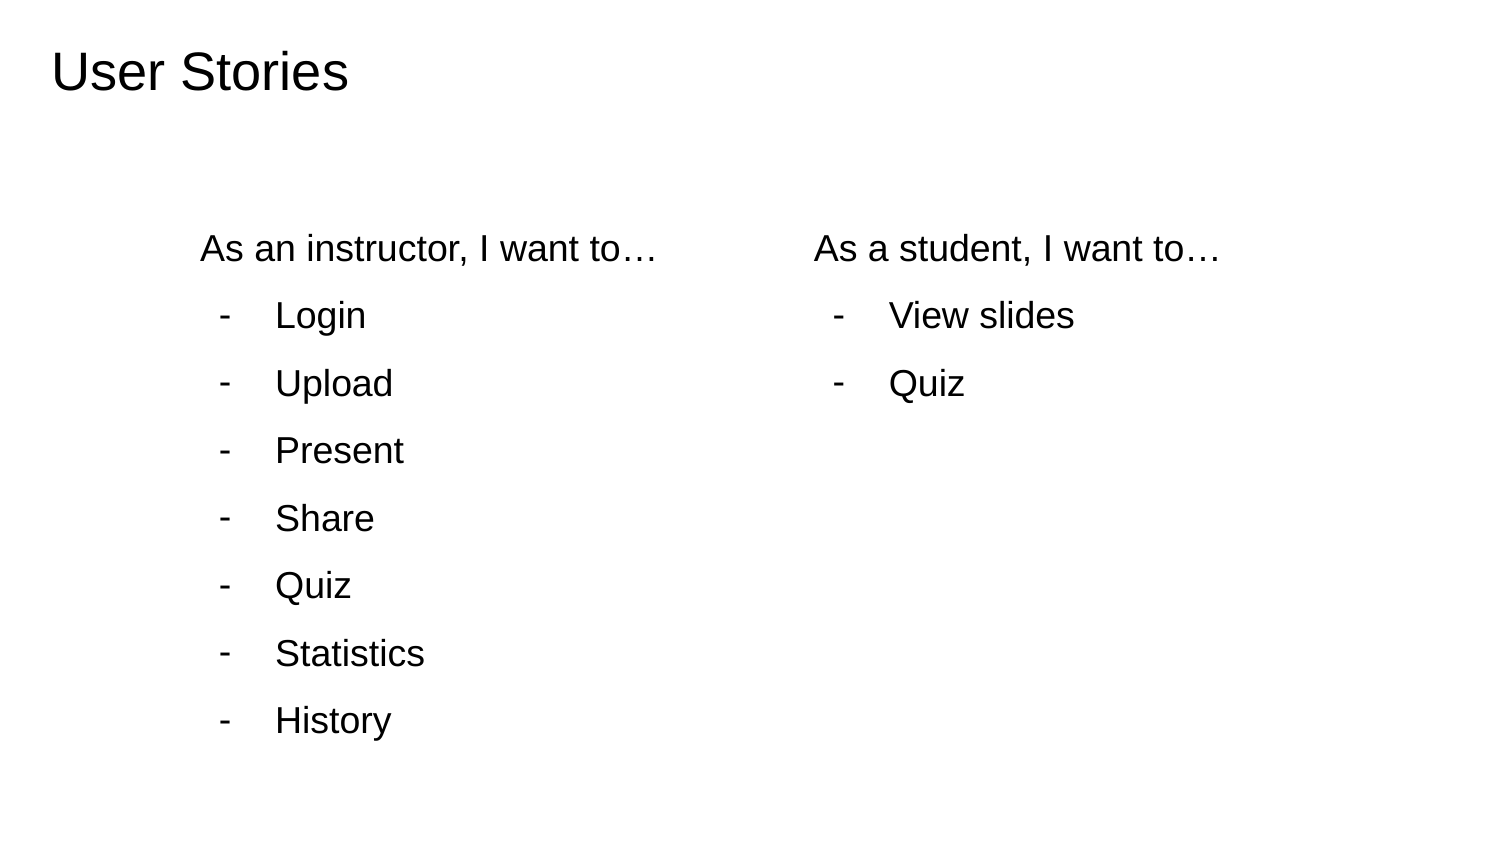

# User Stories
As an instructor, I want to…
Login
Upload
Present
Share
Quiz
Statistics
History
As a student, I want to…
View slides
Quiz